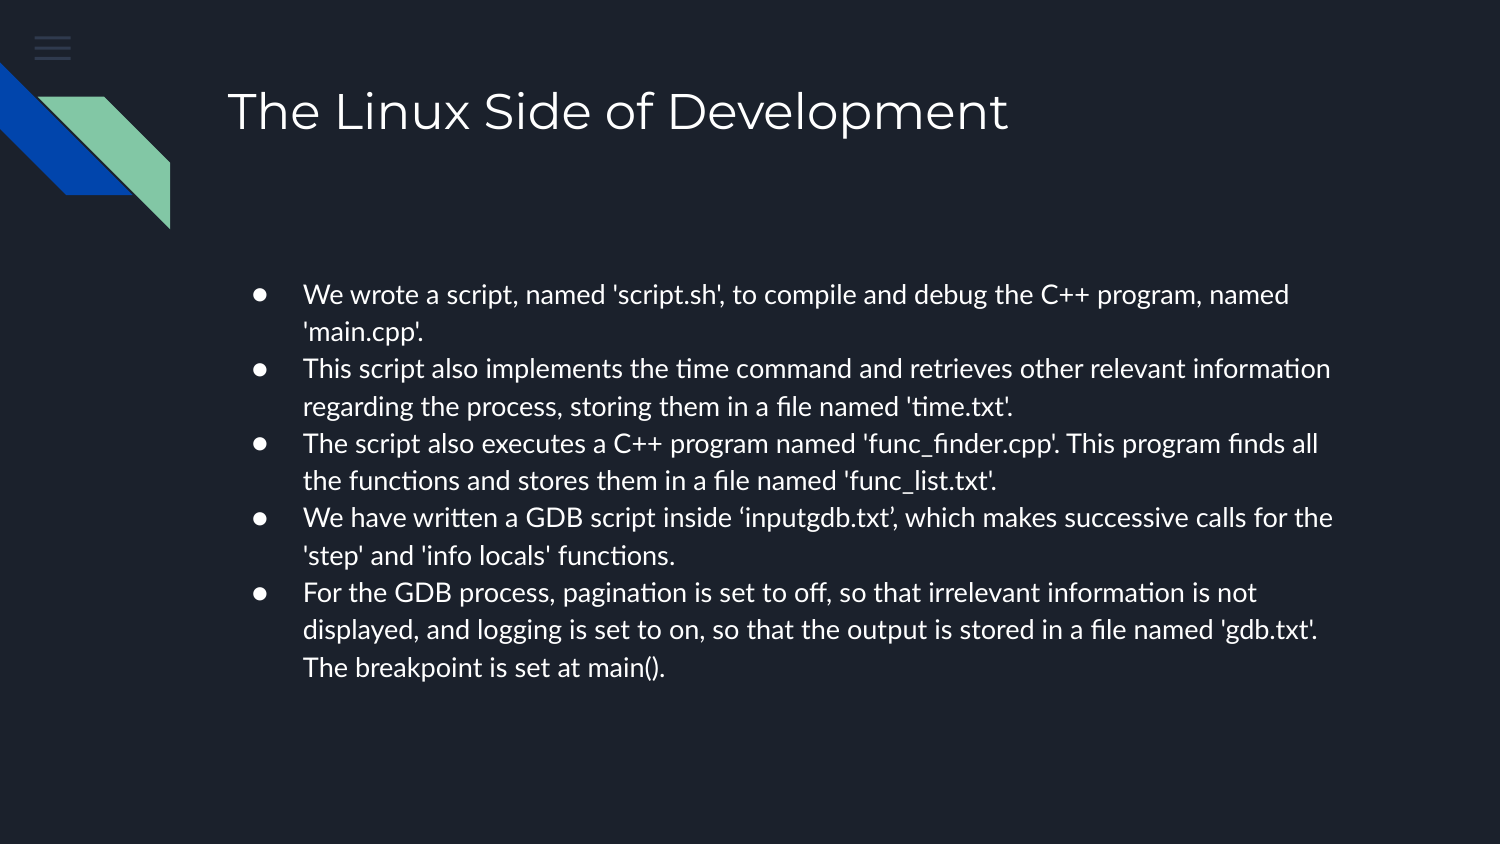

# The Linux Side of Development
We wrote a script, named 'script.sh', to compile and debug the C++ program, named 'main.cpp'.
This script also implements the time command and retrieves other relevant information regarding the process, storing them in a file named 'time.txt'.
The script also executes a C++ program named 'func_finder.cpp'. This program finds all the functions and stores them in a file named 'func_list.txt'.
We have written a GDB script inside ‘inputgdb.txt’, which makes successive calls for the 'step' and 'info locals' functions.
For the GDB process, pagination is set to off, so that irrelevant information is not displayed, and logging is set to on, so that the output is stored in a file named 'gdb.txt'. The breakpoint is set at main().